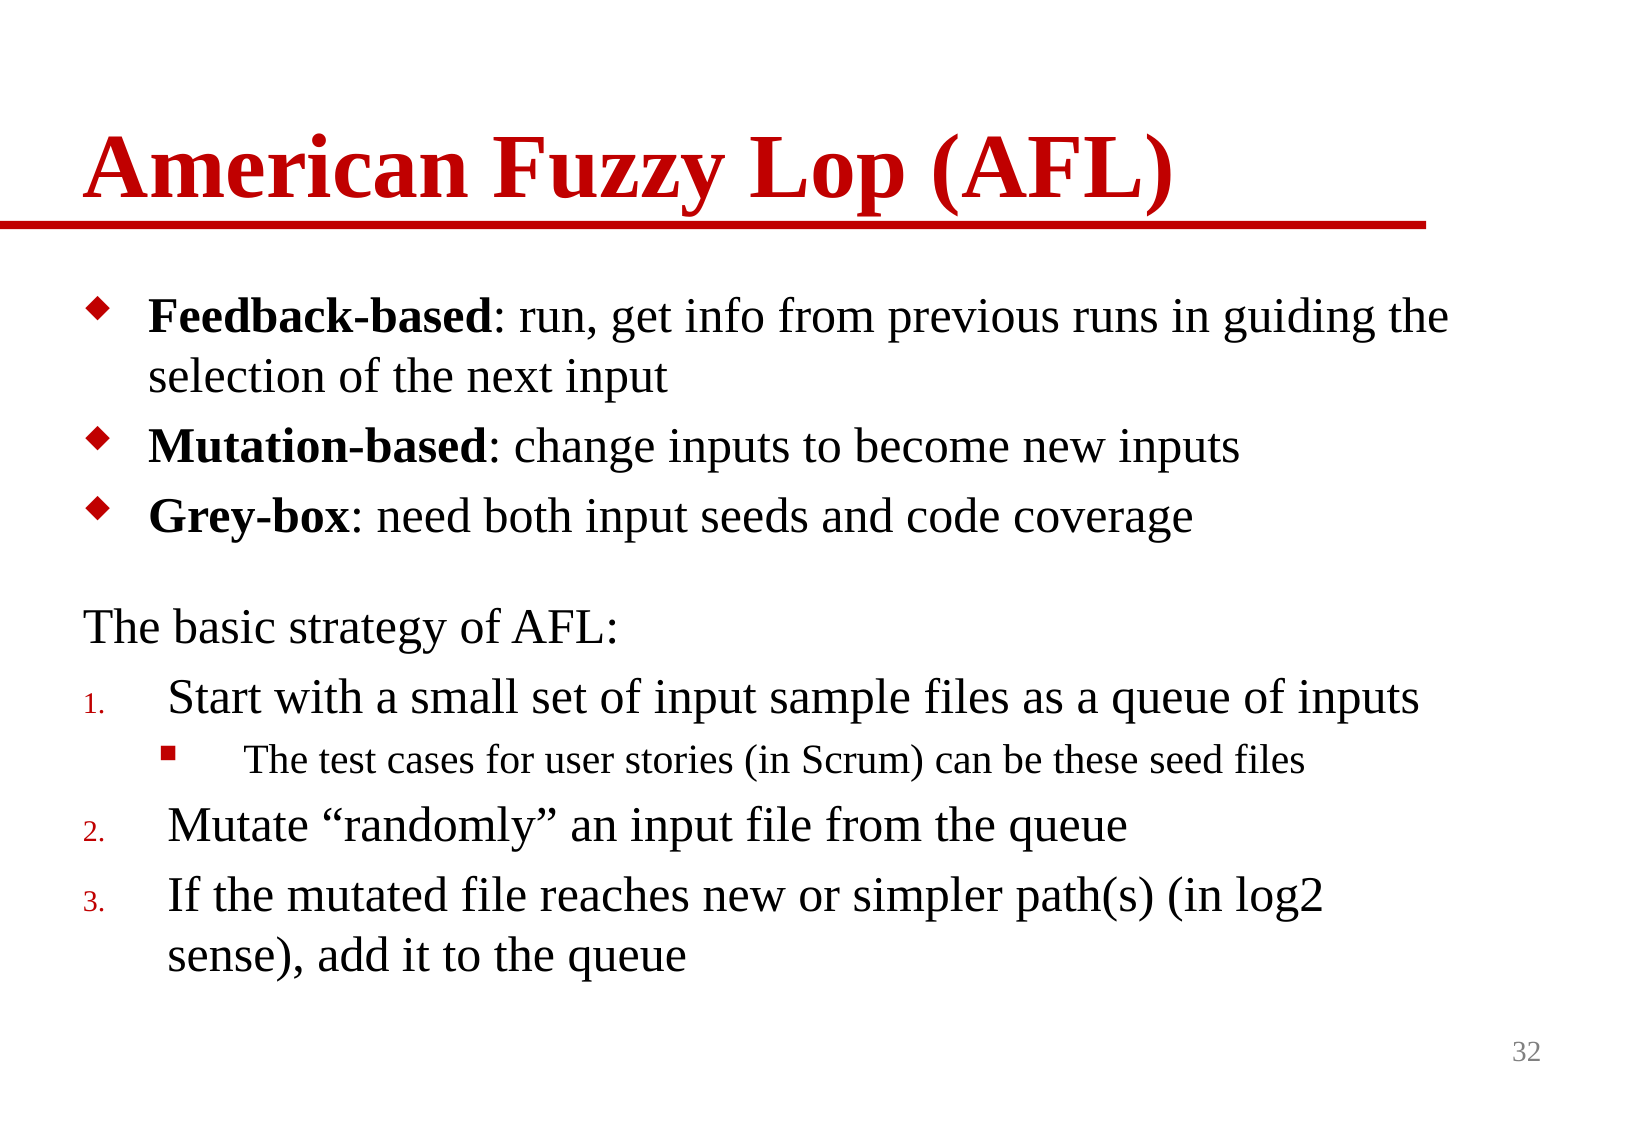

# American Fuzzy Lop (AFL)
Feedback-based: run, get info from previous runs in guiding the selection of the next input
Mutation-based: change inputs to become new inputs
Grey-box: need both input seeds and code coverage

The basic strategy of AFL:
Start with a small set of input sample files as a queue of inputs
The test cases for user stories (in Scrum) can be these seed files
Mutate “randomly” an input file from the queue
If the mutated file reaches new or simpler path(s) (in log2 sense), add it to the queue

32